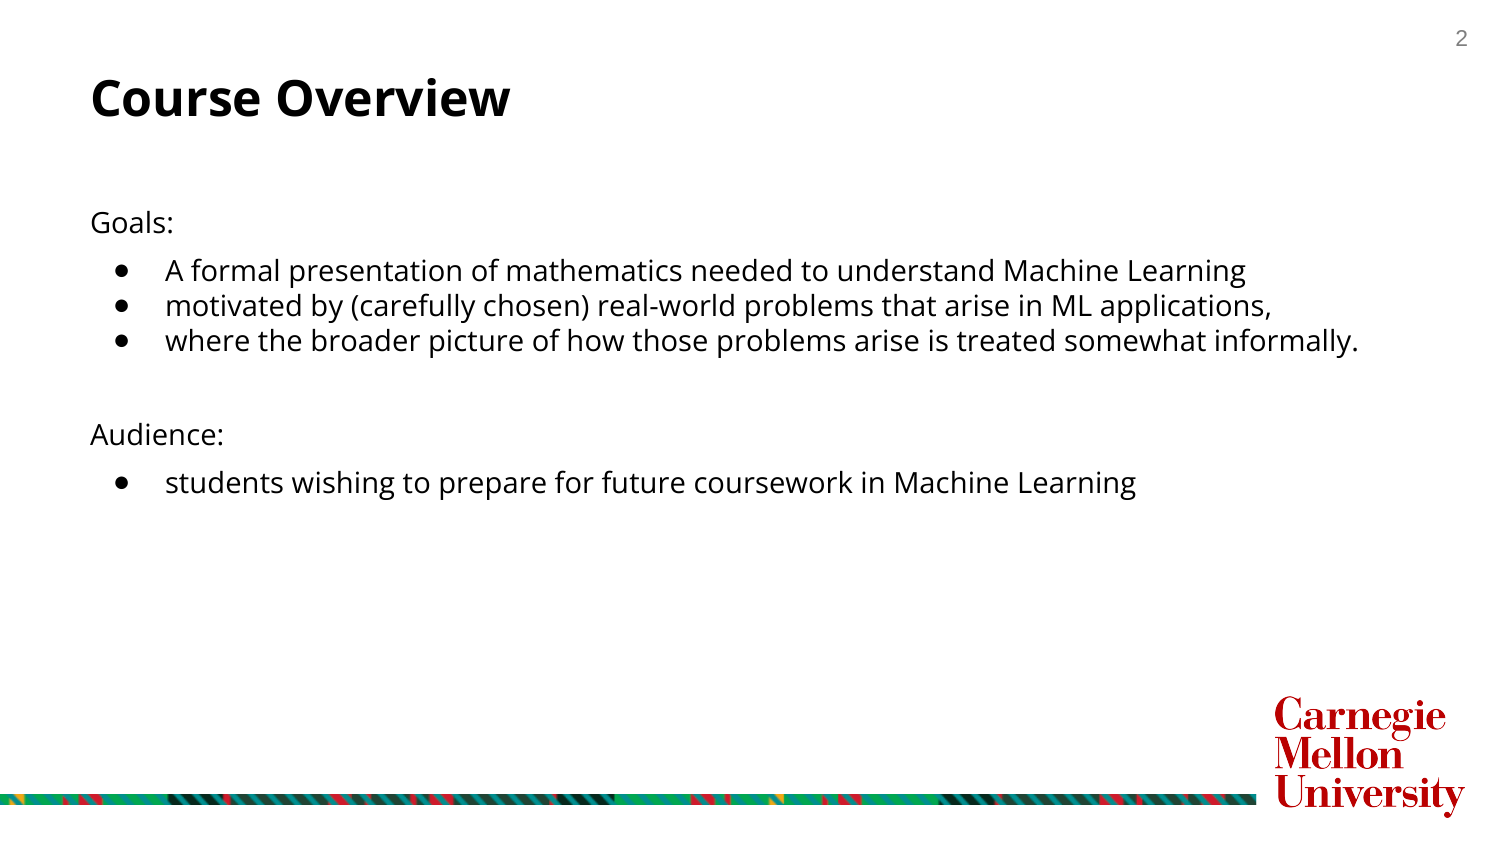

# Course Overview
Goals:
A formal presentation of mathematics needed to understand Machine Learning
motivated by (carefully chosen) real-world problems that arise in ML applications,
where the broader picture of how those problems arise is treated somewhat informally.

Audience:
students wishing to prepare for future coursework in Machine Learning